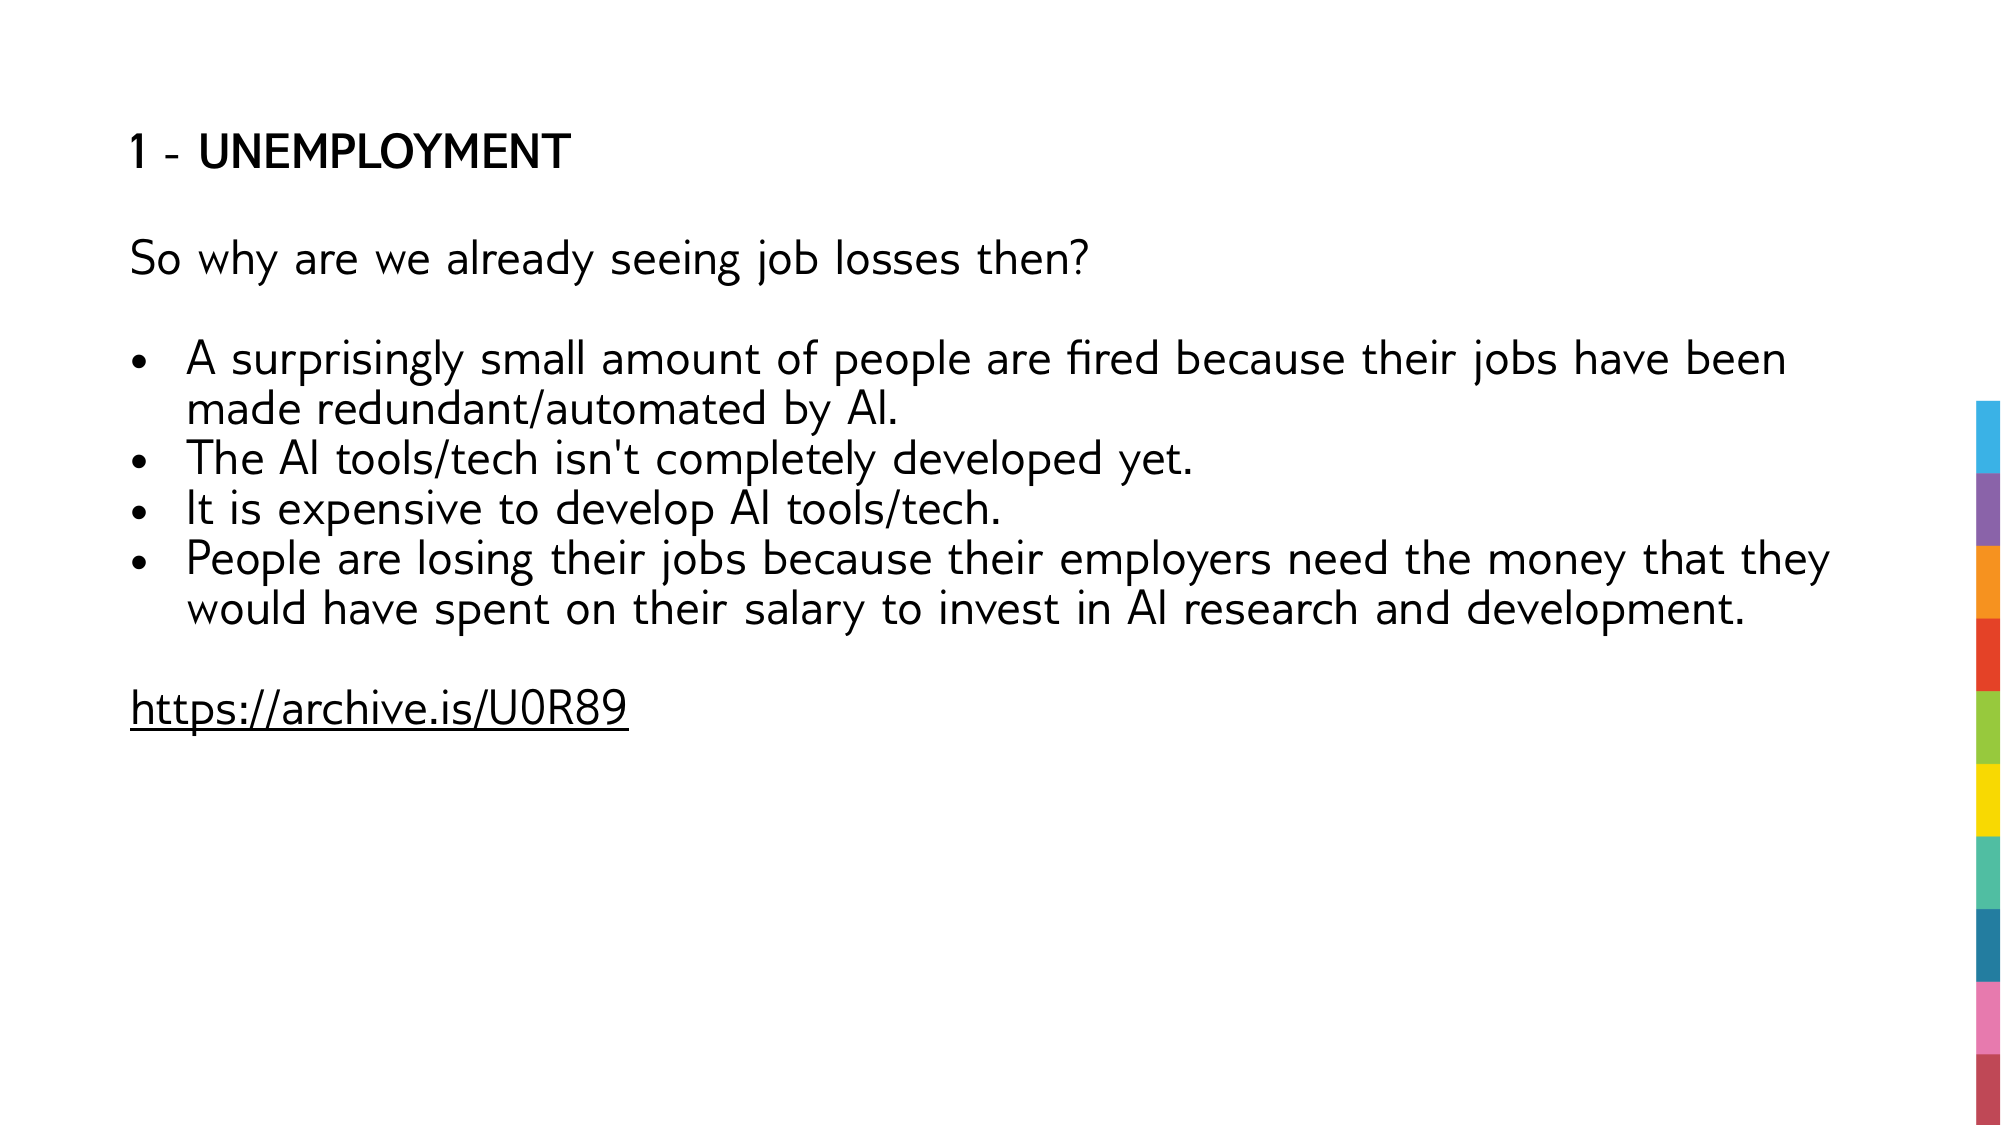

# 1 - UNEMPLOYMENT
So why are we already seeing job losses then?

A surprisingly small amount of people are fired because their jobs have been made redundant/automated by AI.
The AI tools/tech isn't completely developed yet.
It is expensive to develop AI tools/tech.
People are losing their jobs because their employers need the money that they would have spent on their salary to invest in AI research and development.

https://archive.is/U0R89